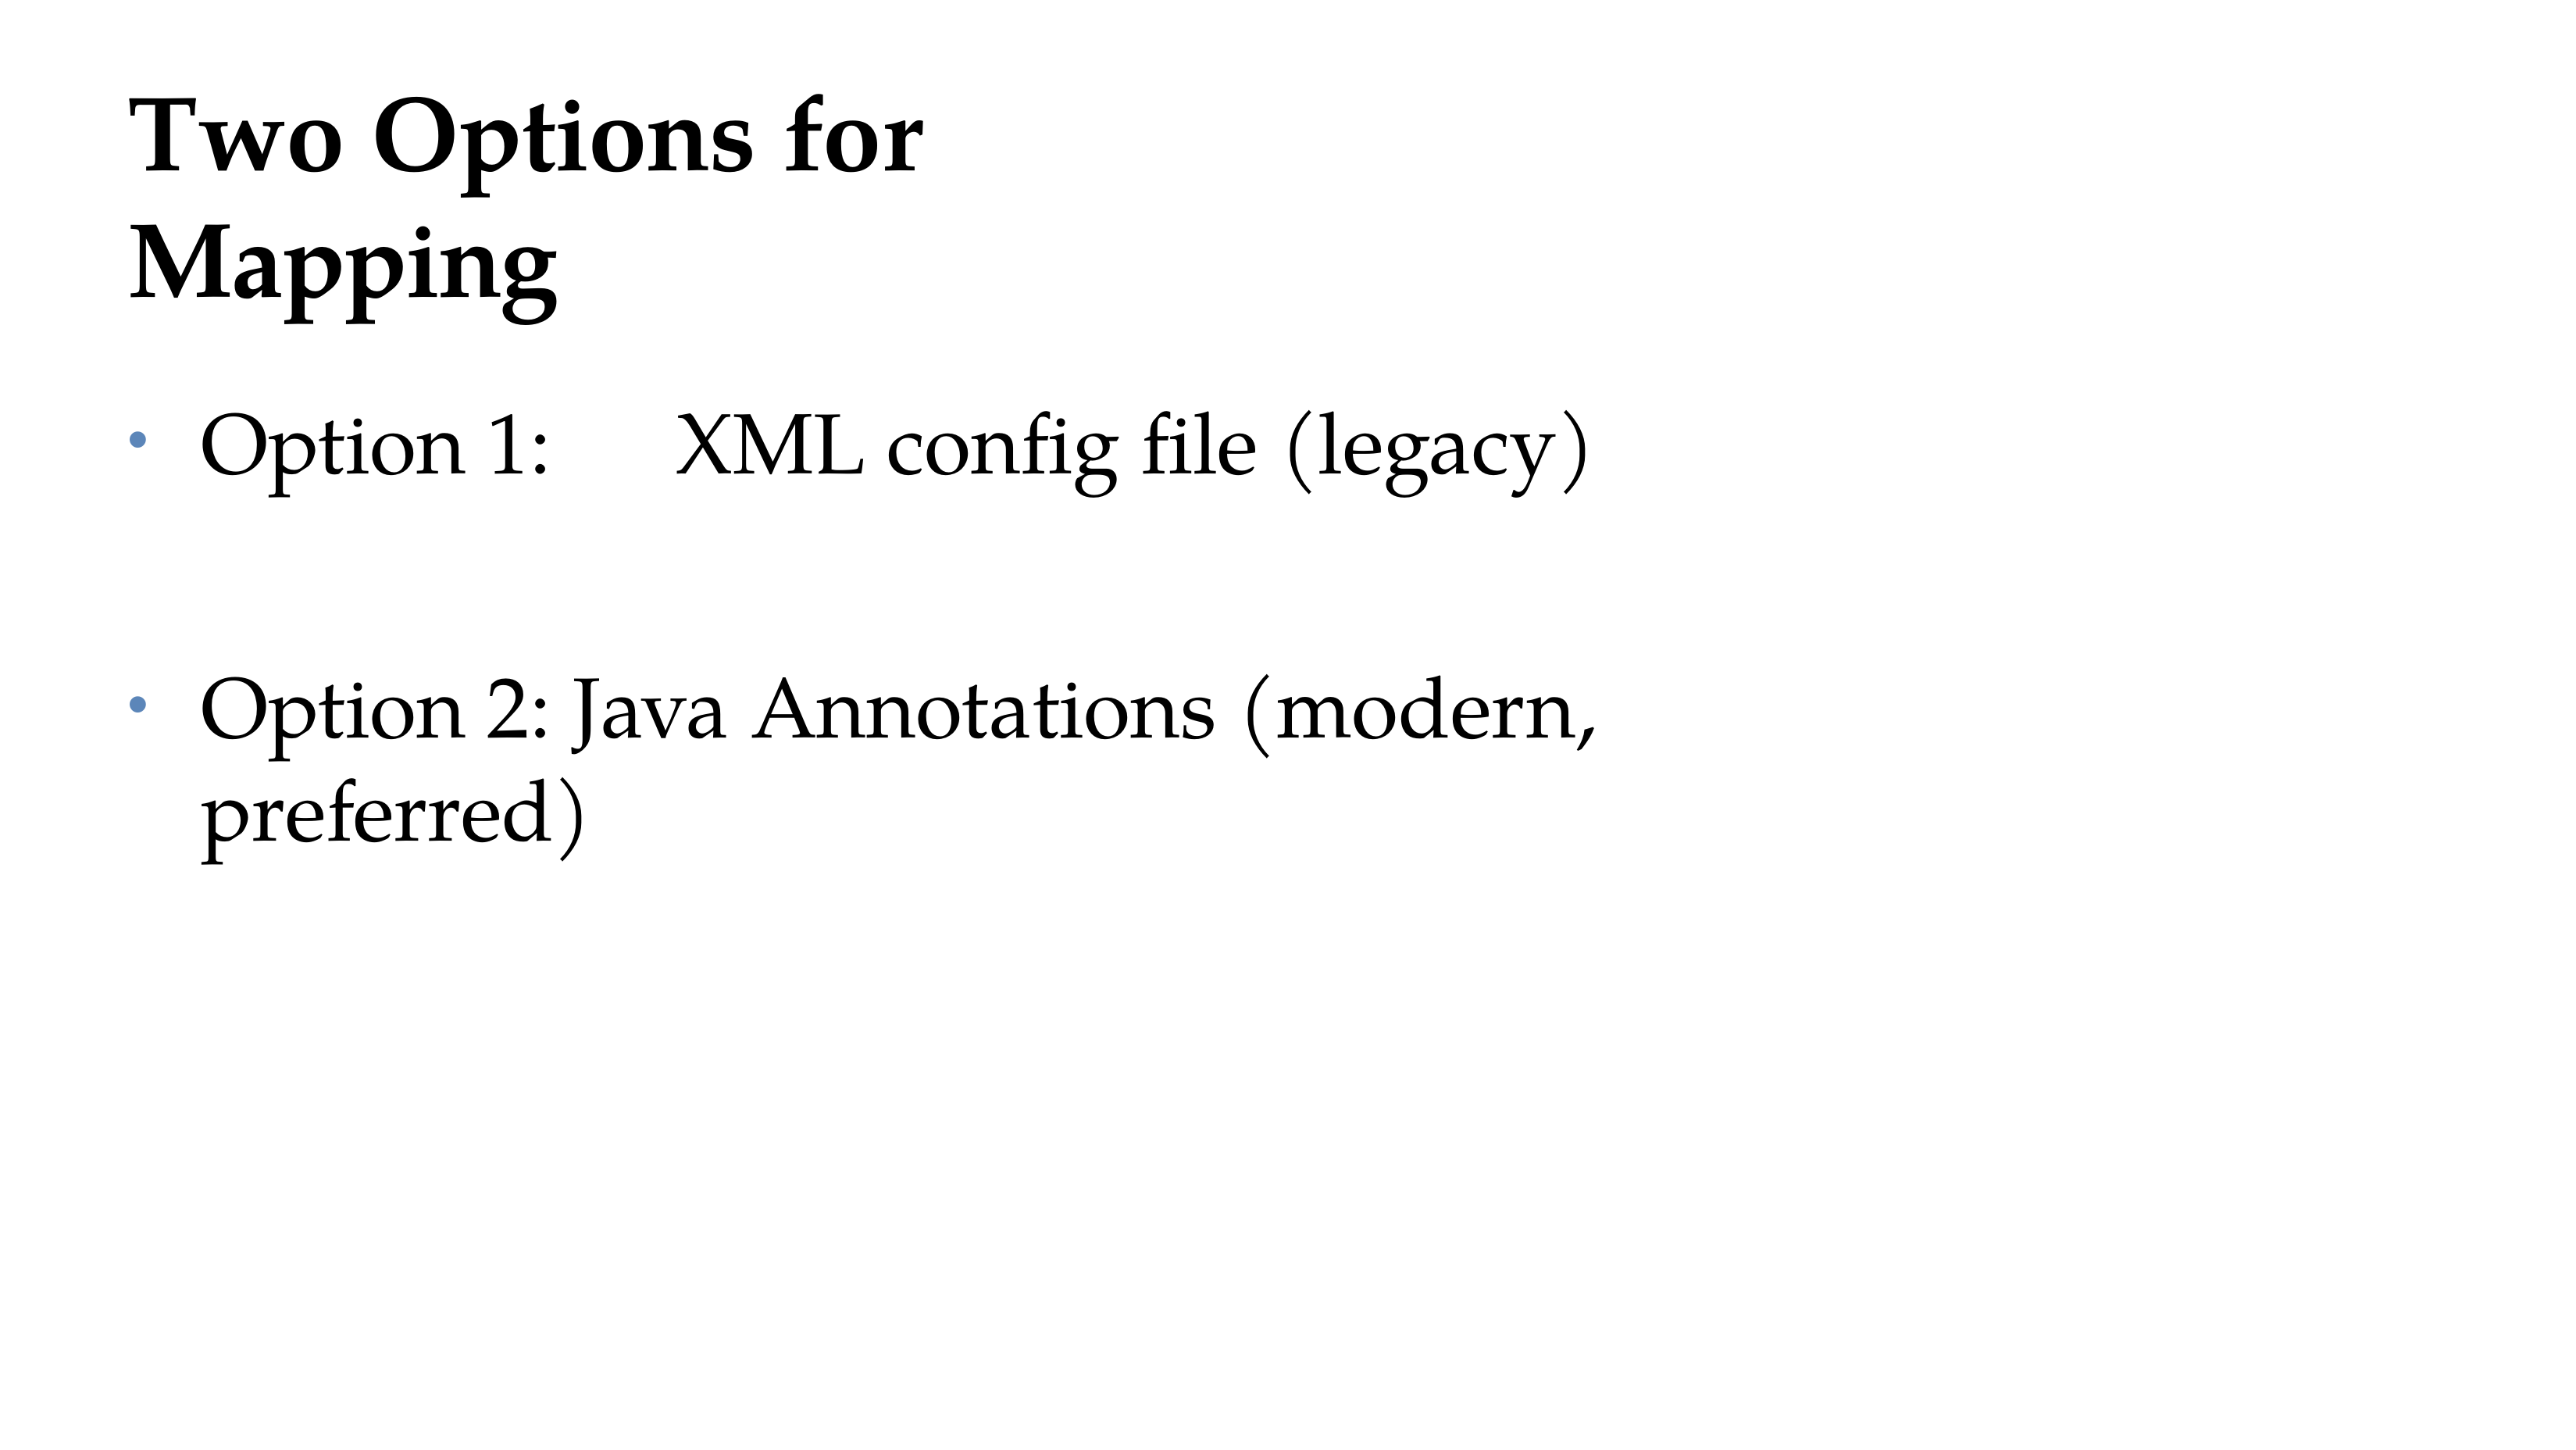

# Two Options for Mapping
Option 1:	XML config file (legacy)

Option 2: Java Annotations (modern, preferred)